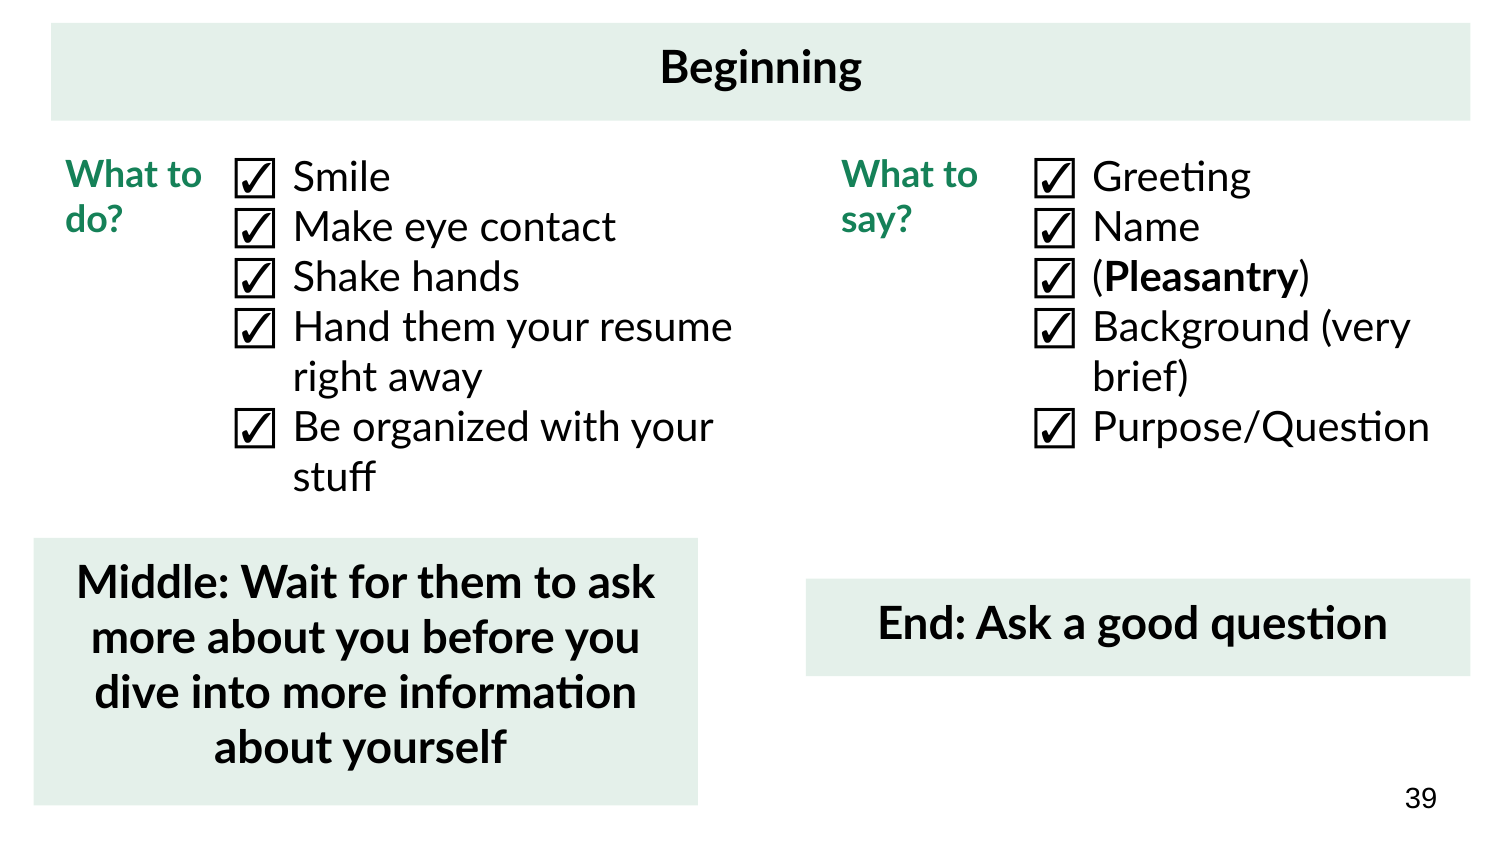

Beginning
What to do?
Smile
Make eye contact
Shake hands
Hand them your resume right away
Be organized with your stuff

What to say?
Greeting
Name
(Pleasantry)
Background (very brief)
Purpose/Question

Middle: Wait for them to ask more about you before you dive into more information about yourself
End: Ask a good question

39